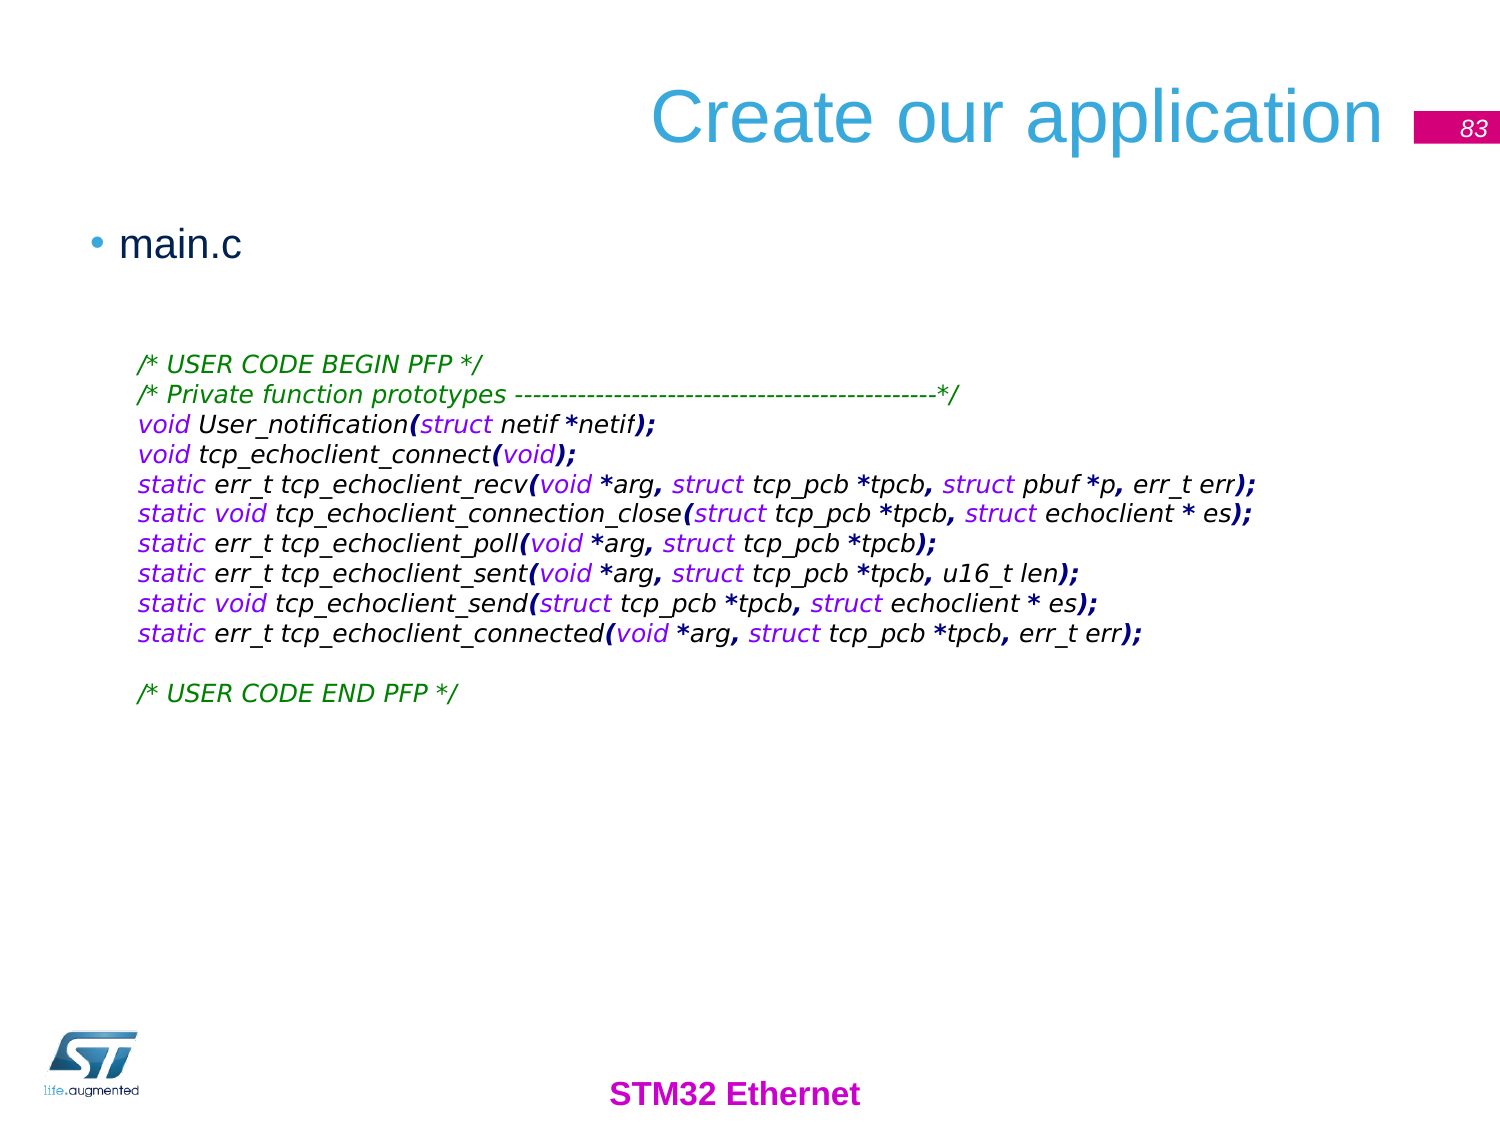

# Create our application
83
main.c
/* USER CODE BEGIN PFP */
/* Private function prototypes -----------------------------------------------*/
void User_notification(struct netif *netif);
void tcp_echoclient_connect(void);
static err_t tcp_echoclient_recv(void *arg, struct tcp_pcb *tpcb, struct pbuf *p, err_t err);
static void tcp_echoclient_connection_close(struct tcp_pcb *tpcb, struct echoclient * es);
static err_t tcp_echoclient_poll(void *arg, struct tcp_pcb *tpcb);
static err_t tcp_echoclient_sent(void *arg, struct tcp_pcb *tpcb, u16_t len);
static void tcp_echoclient_send(struct tcp_pcb *tpcb, struct echoclient * es);
static err_t tcp_echoclient_connected(void *arg, struct tcp_pcb *tpcb, err_t err);

/* USER CODE END PFP */